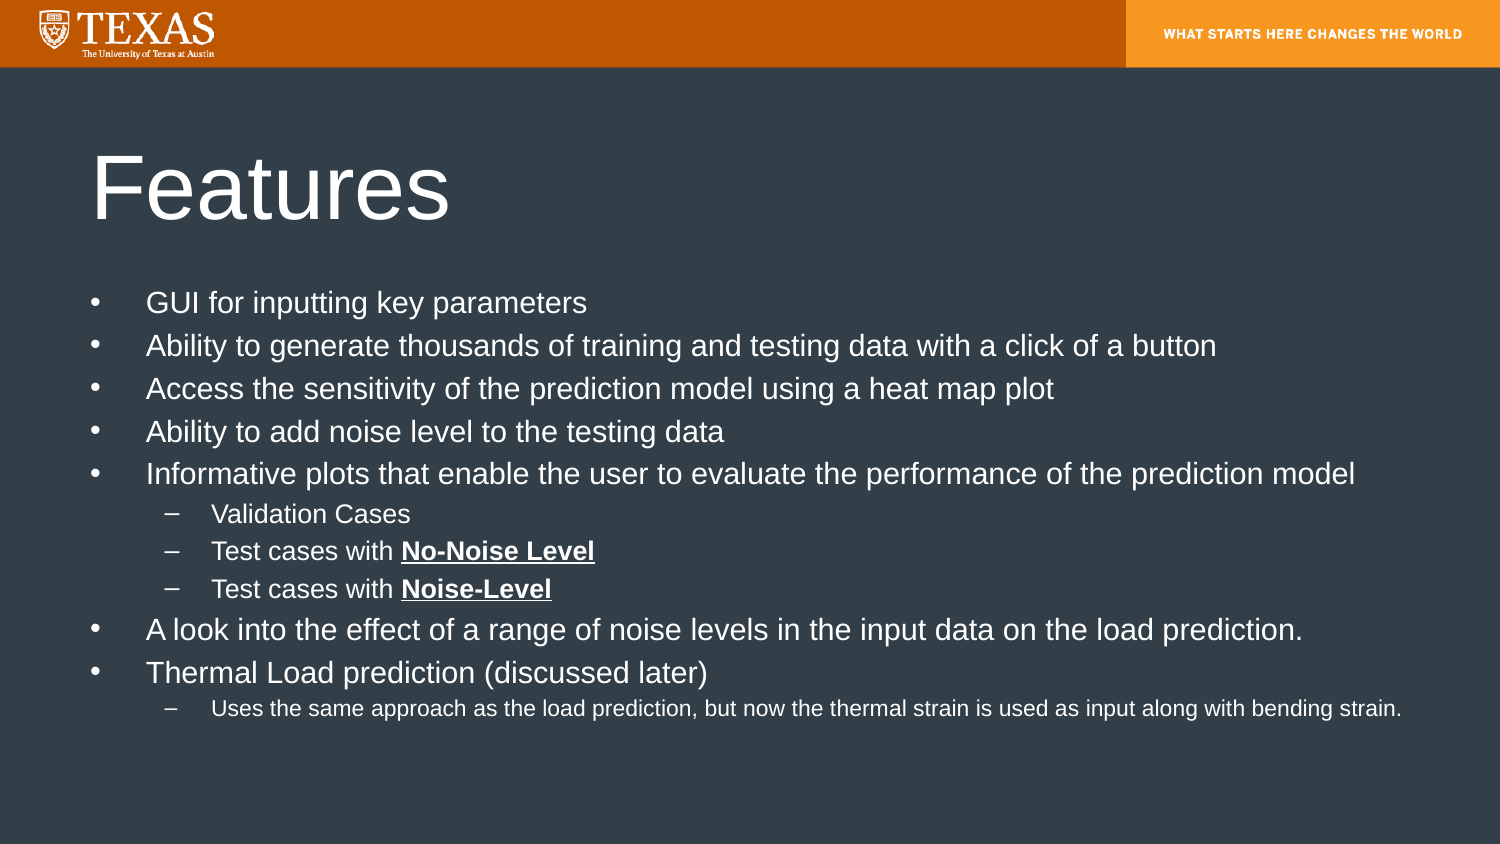

# Features
GUI for inputting key parameters
Ability to generate thousands of training and testing data with a click of a button
Access the sensitivity of the prediction model using a heat map plot
Ability to add noise level to the testing data
Informative plots that enable the user to evaluate the performance of the prediction model
Validation Cases
Test cases with No-Noise Level
Test cases with Noise-Level
A look into the effect of a range of noise levels in the input data on the load prediction.
Thermal Load prediction (discussed later)
Uses the same approach as the load prediction, but now the thermal strain is used as input along with bending strain.